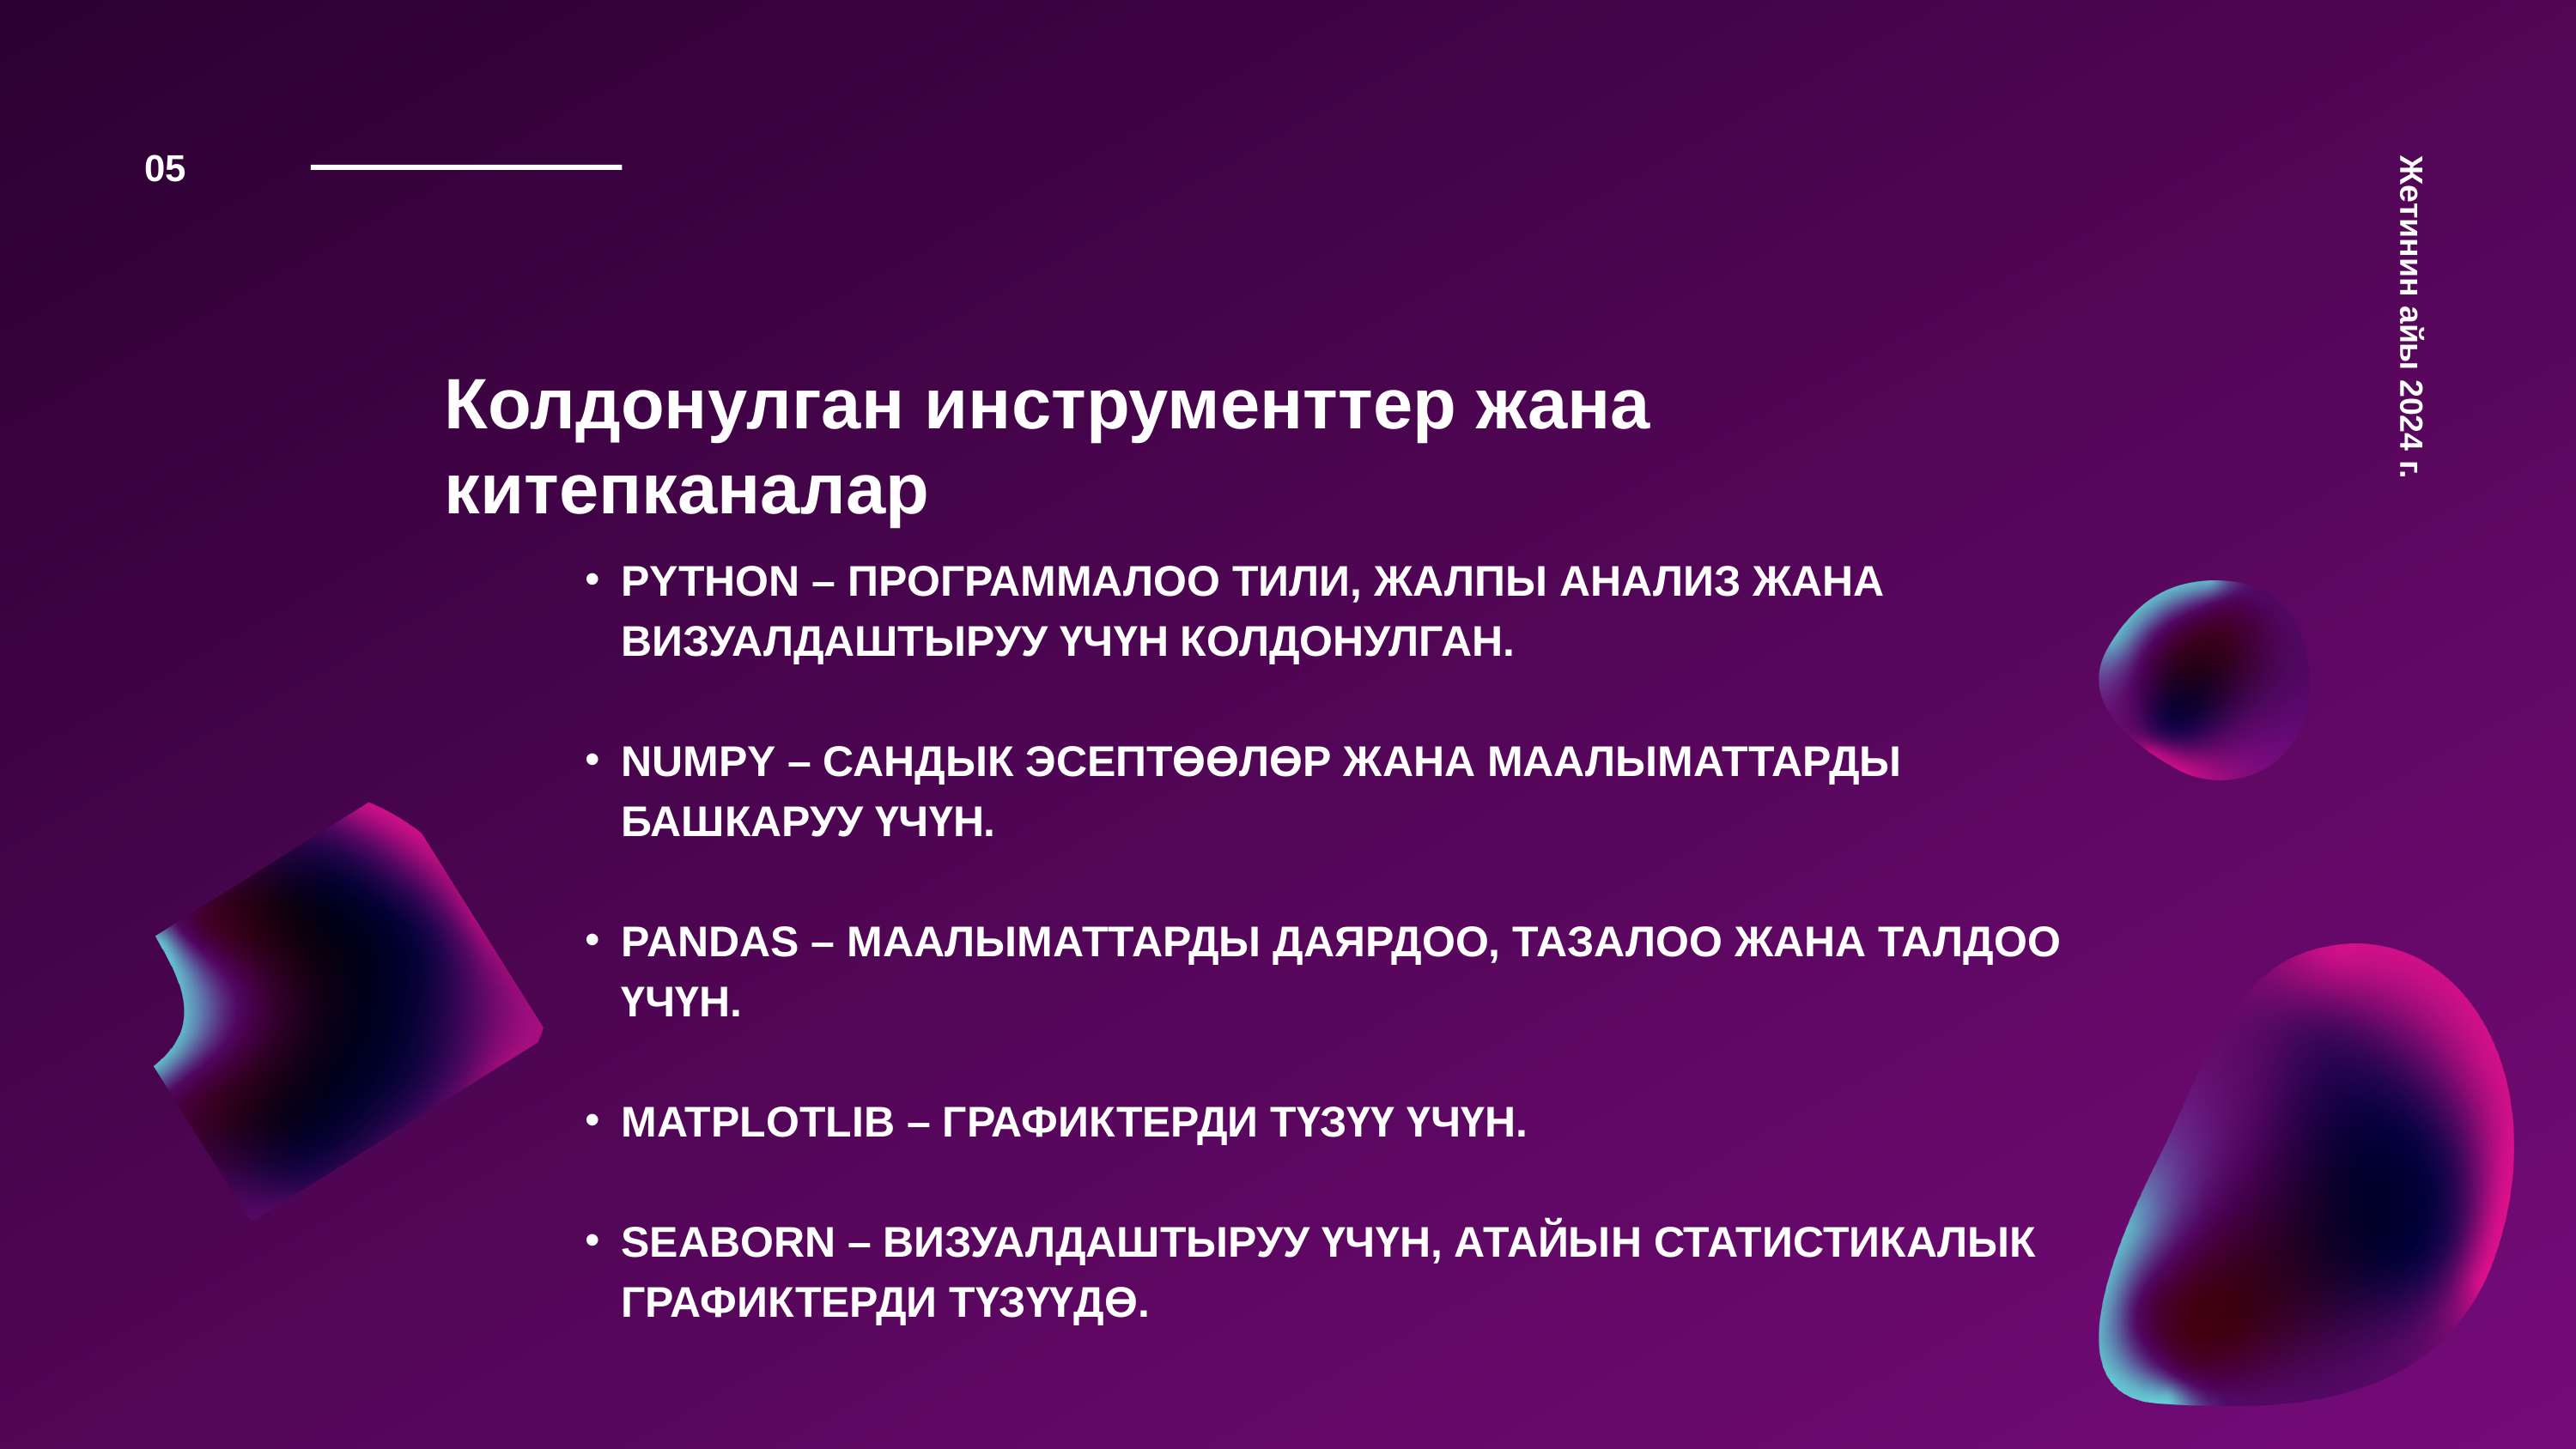

05
Колдонулган инструменттер жана китепканалар
 Жетинин айы 2024 г.
PYTHON – ПРОГРАММАЛОО ТИЛИ, ЖАЛПЫ АНАЛИЗ ЖАНА ВИЗУАЛДАШТЫРУУ ҮЧҮН КОЛДОНУЛГАН.

NUMPY – САНДЫК ЭСЕПТӨӨЛӨР ЖАНА МААЛЫМАТТАРДЫ БАШКАРУУ ҮЧҮН.

PANDAS – МААЛЫМАТТАРДЫ ДАЯРДОО, ТАЗАЛОО ЖАНА ТАЛДОО ҮЧҮН.

MATPLOTLIB – ГРАФИКТЕРДИ ТҮЗҮҮ ҮЧҮН.

SEABORN – ВИЗУАЛДАШТЫРУУ ҮЧҮН, АТАЙЫН СТАТИСТИКАЛЫК ГРАФИКТЕРДИ ТҮЗҮҮДӨ.